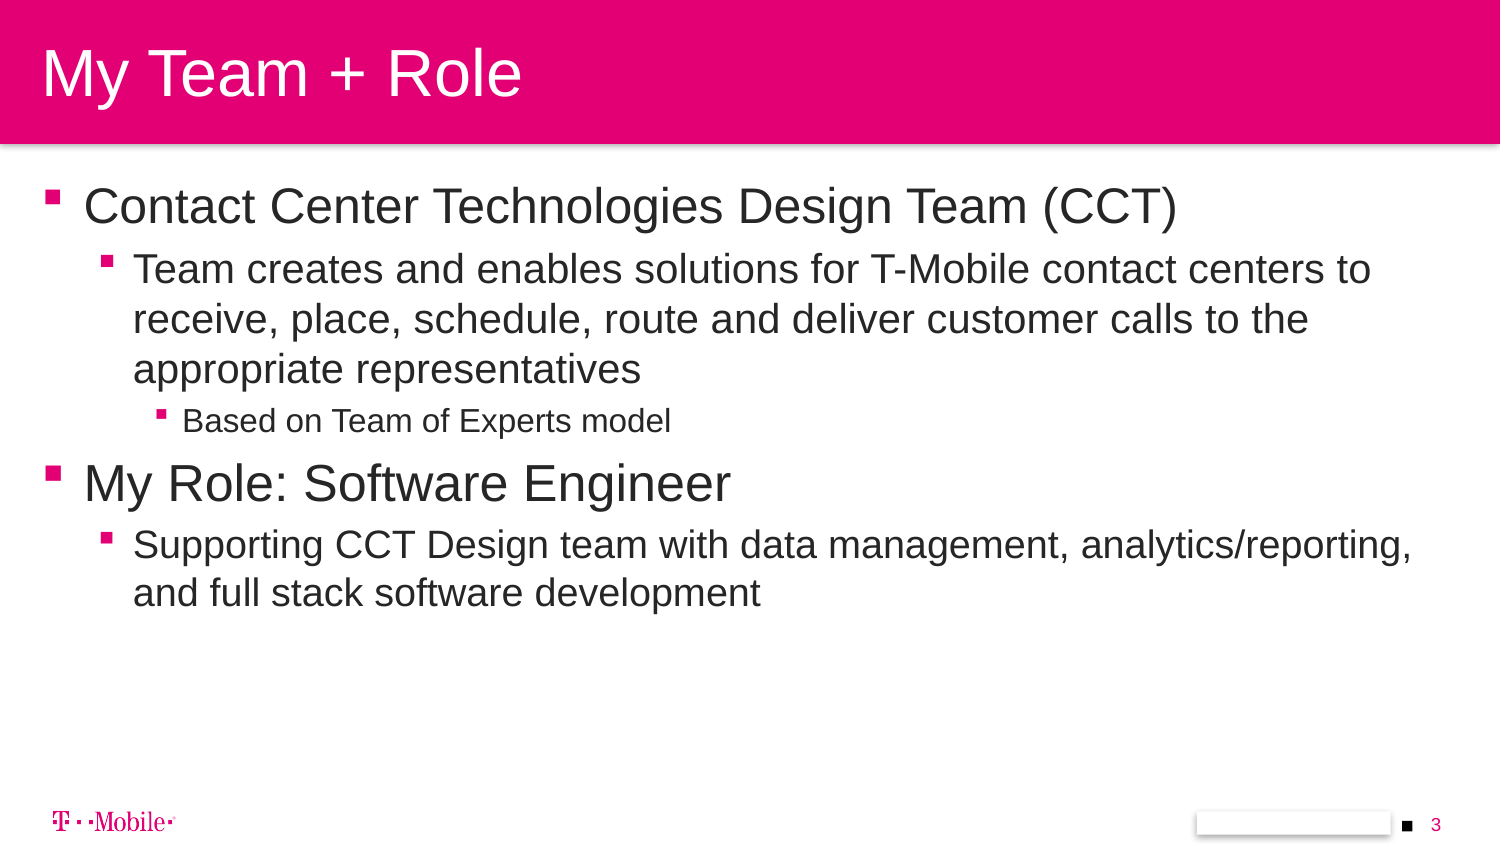

# My Team + Role
Contact Center Technologies Design Team (CCT)
Team creates and enables solutions for T-Mobile contact centers to receive, place, schedule, route and deliver customer calls to the appropriate representatives
Based on Team of Experts model
My Role: Software Engineer
Supporting CCT Design team with data management, analytics/reporting, and full stack software development